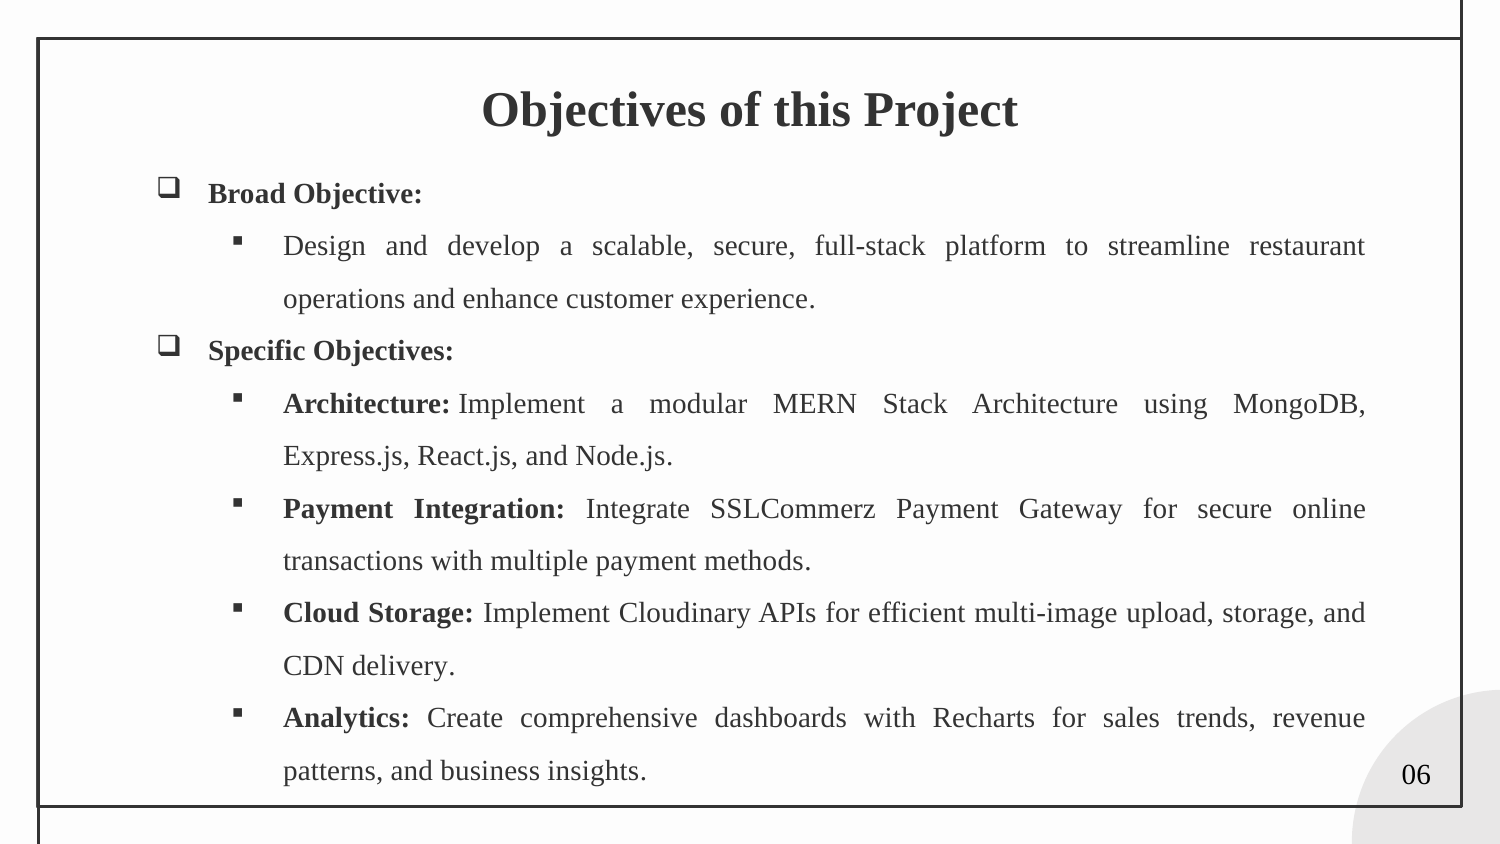

# Objectives of this Project
Broad Objective:
Design and develop a scalable, secure, full-stack platform to streamline restaurant operations and enhance customer experience.
Specific Objectives:
Architecture: Implement a modular MERN Stack Architecture using MongoDB, Express.js, React.js, and Node.js.
Payment Integration: Integrate SSLCommerz Payment Gateway for secure online transactions with multiple payment methods.
Cloud Storage: Implement Cloudinary APIs for efficient multi-image upload, storage, and CDN delivery.
Analytics: Create comprehensive dashboards with Recharts for sales trends, revenue patterns, and business insights.
06